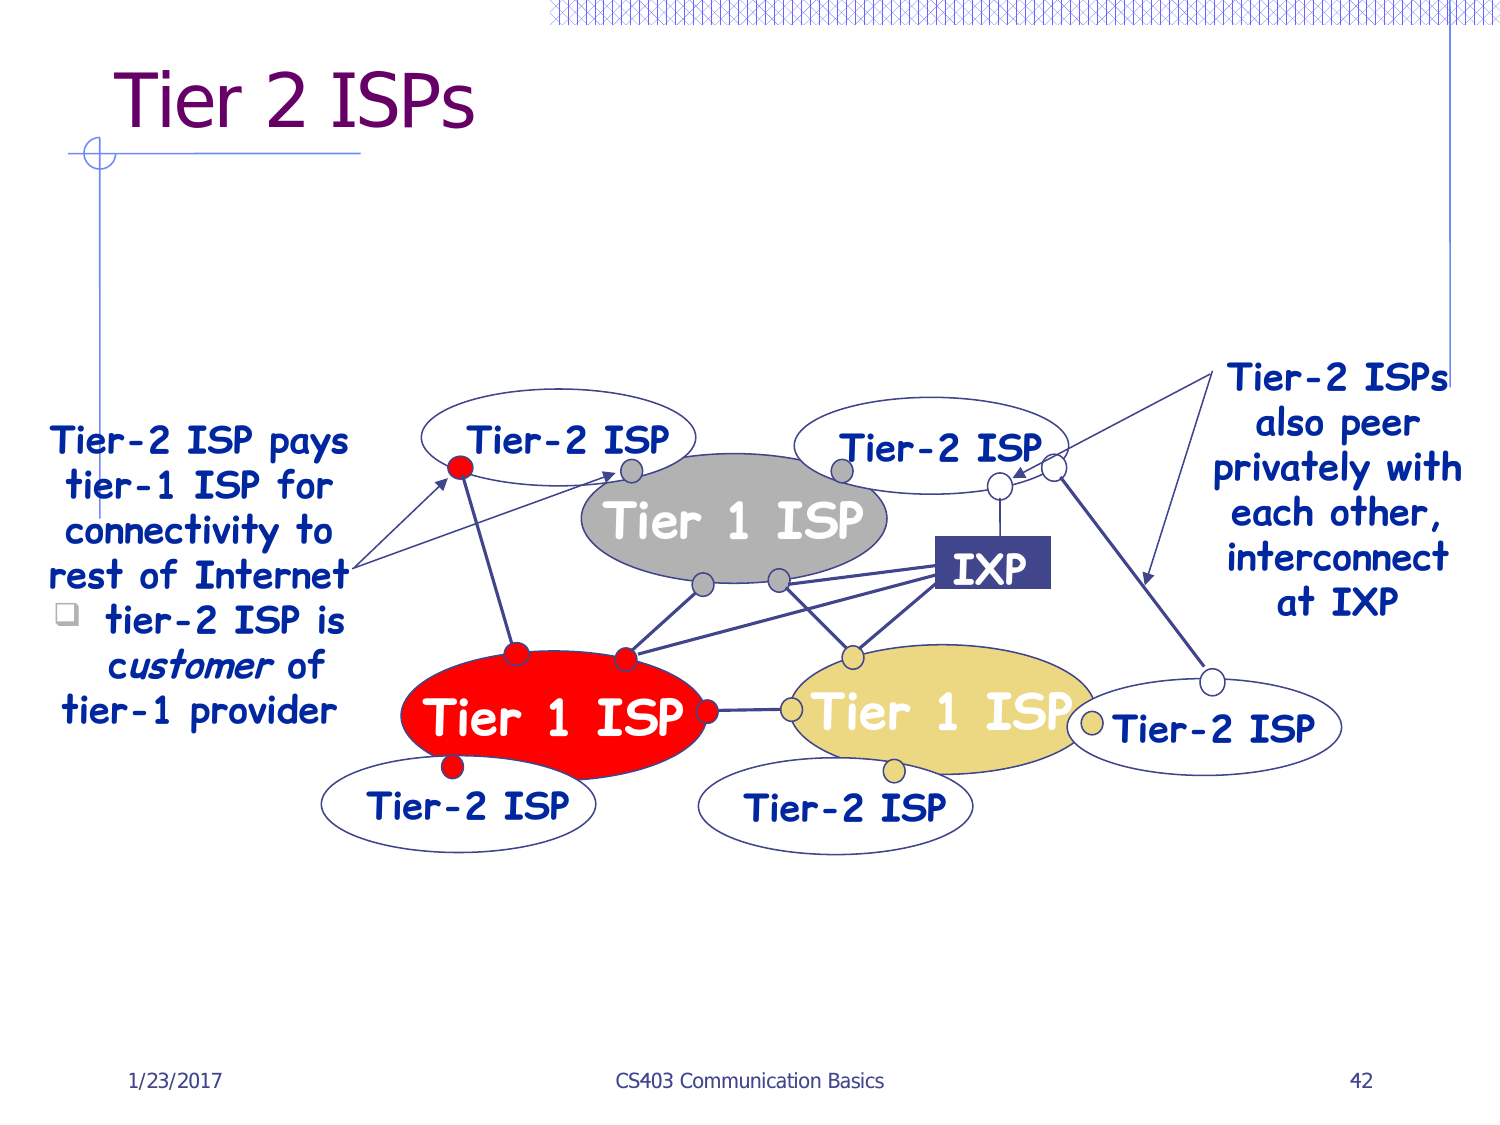

# Tier 2 ISPs

Tier-2 ISPs also peer privately with each other, interconnect at IXP

Tier-2 ISP

Tier-2 ISP

Tier-2 ISP

Tier-2 ISP

Tier-2 ISP
Tier-2 ISP pays tier-1 ISP for connectivity to rest of Internet
 tier-2 ISP is customer of
tier-1 provider

Tier 1 ISP
IXP

Tier 1 ISP

Tier 1 ISP

1/23/2017
CS403 Communication Basics
42